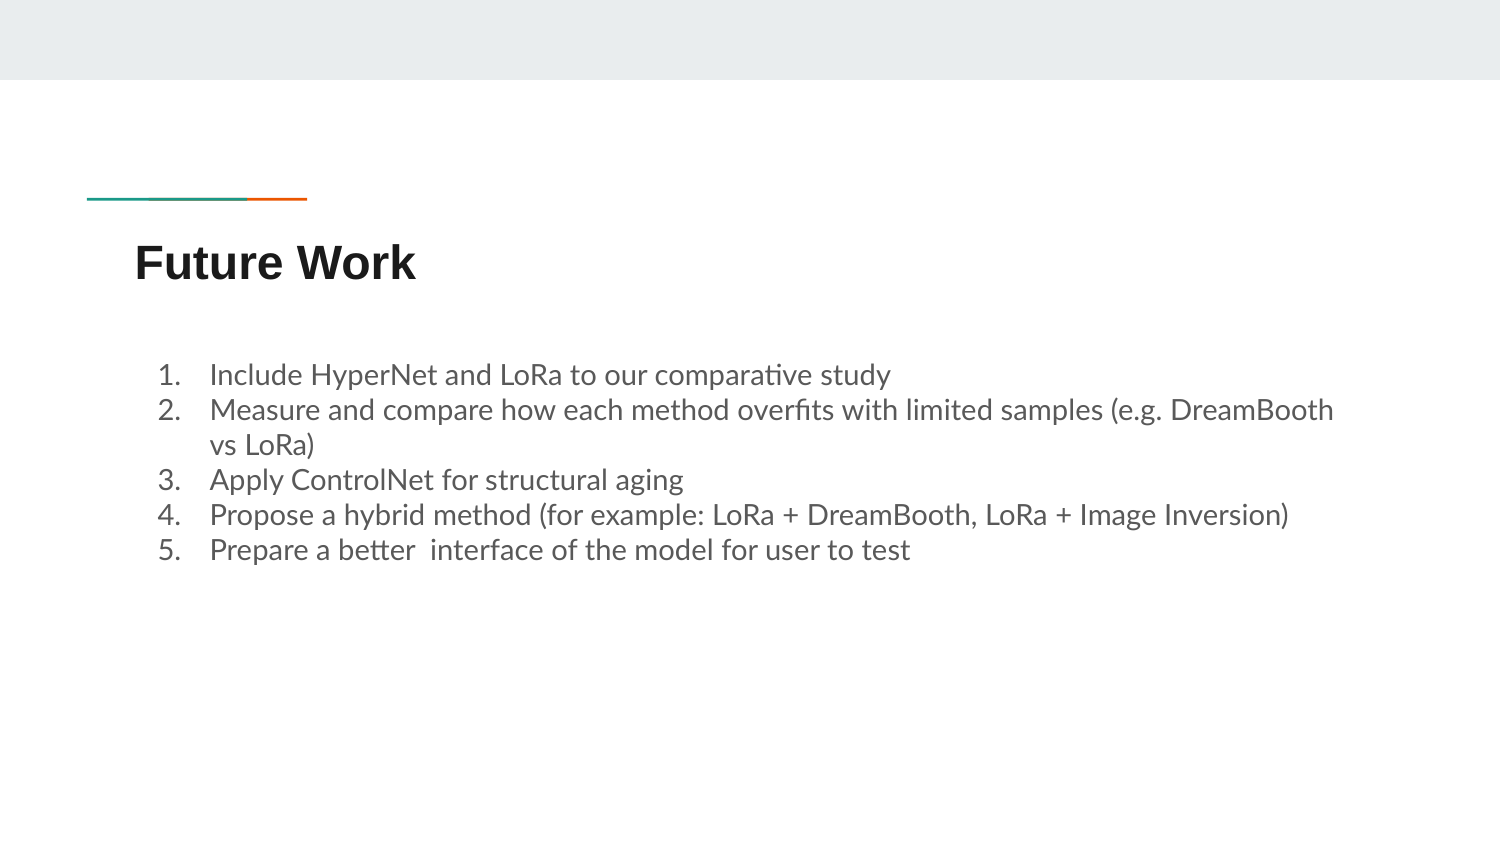

# Future Work
Include HyperNet and LoRa to our comparative study
Measure and compare how each method overfits with limited samples (e.g. DreamBooth vs LoRa)
Apply ControlNet for structural aging
Propose a hybrid method (for example: LoRa + DreamBooth, LoRa + Image Inversion)
Prepare a better  interface of the model for user to test